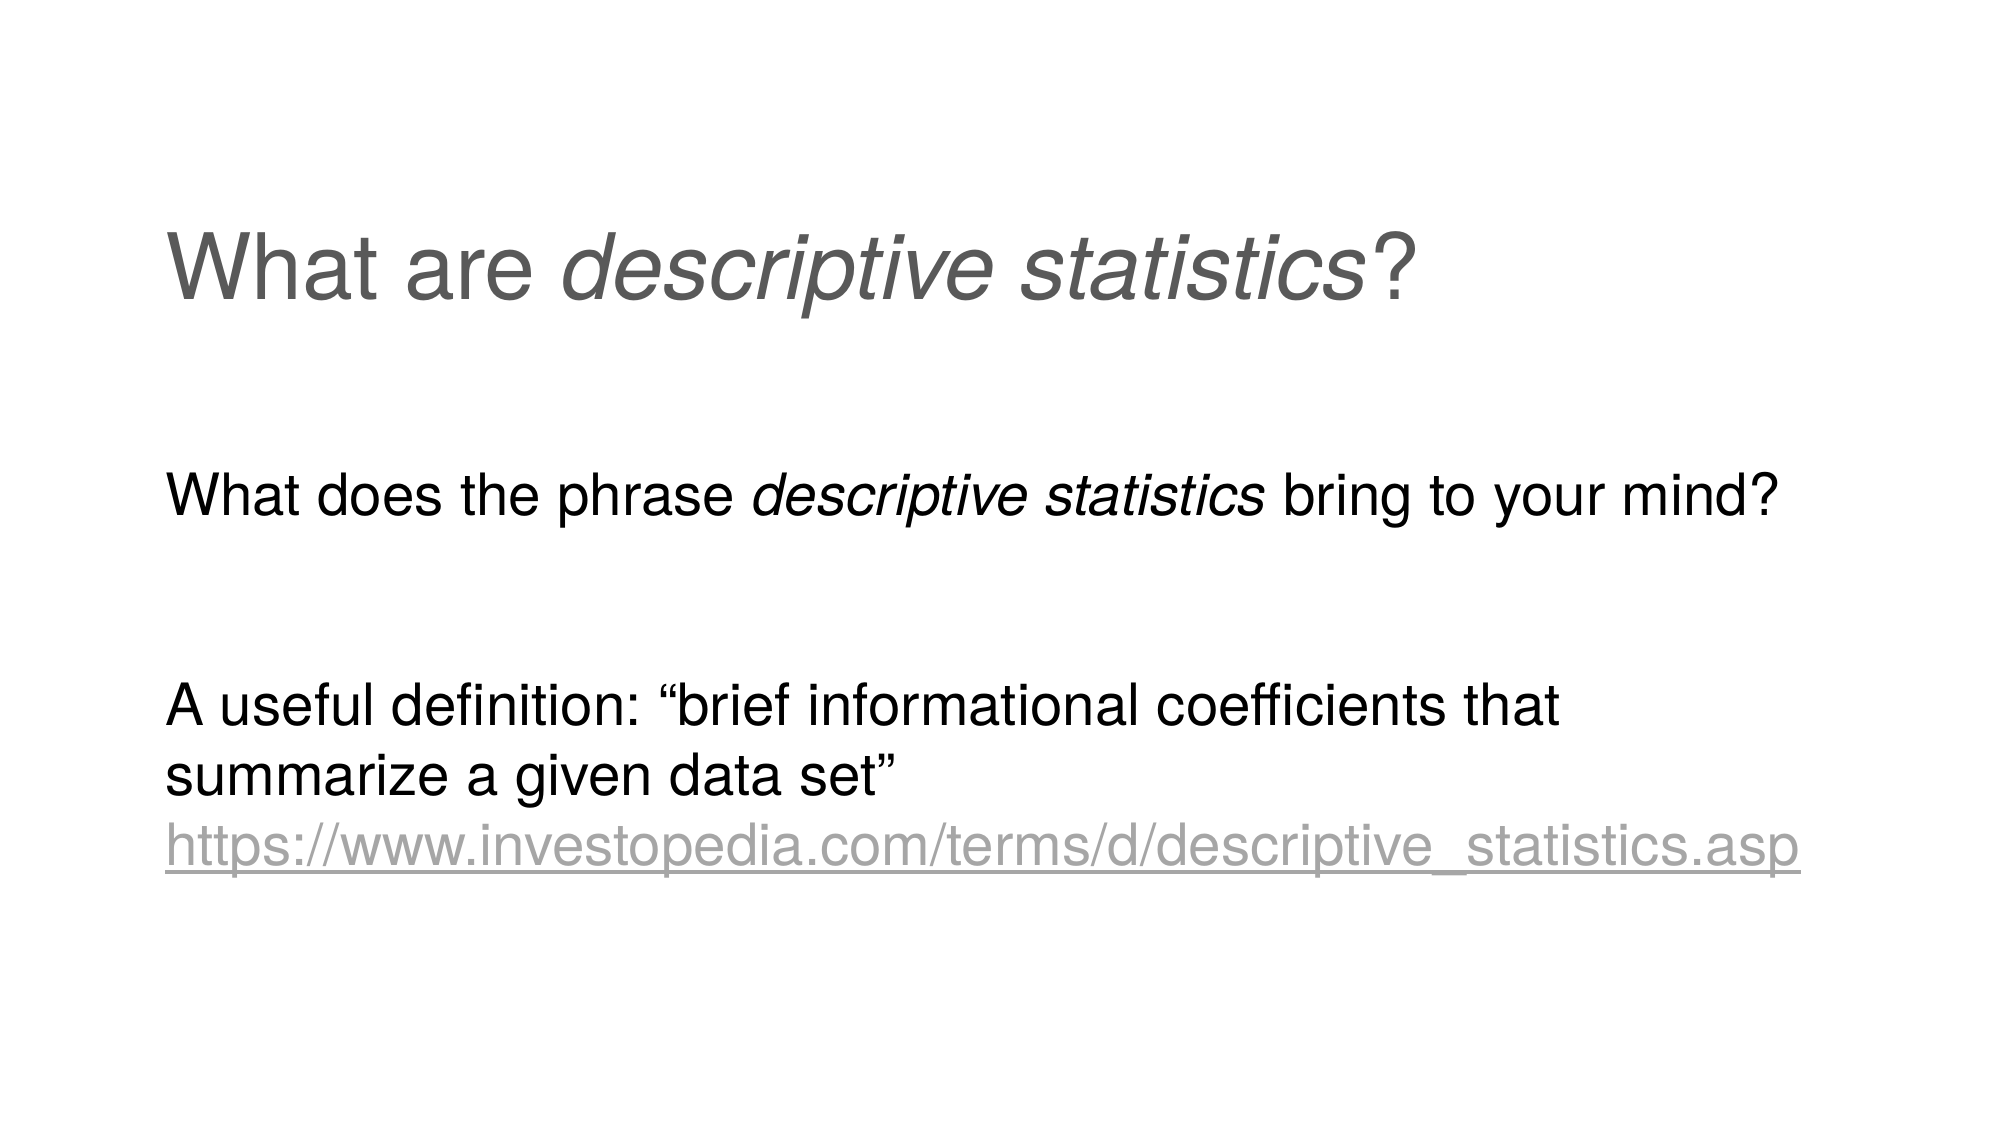

# What are descriptive statistics?
What does the phrase descriptive statistics bring to your mind?

A useful definition: “brief informational coefficients that summarize a given data set”
https://www.investopedia.com/terms/d/descriptive_statistics.asp